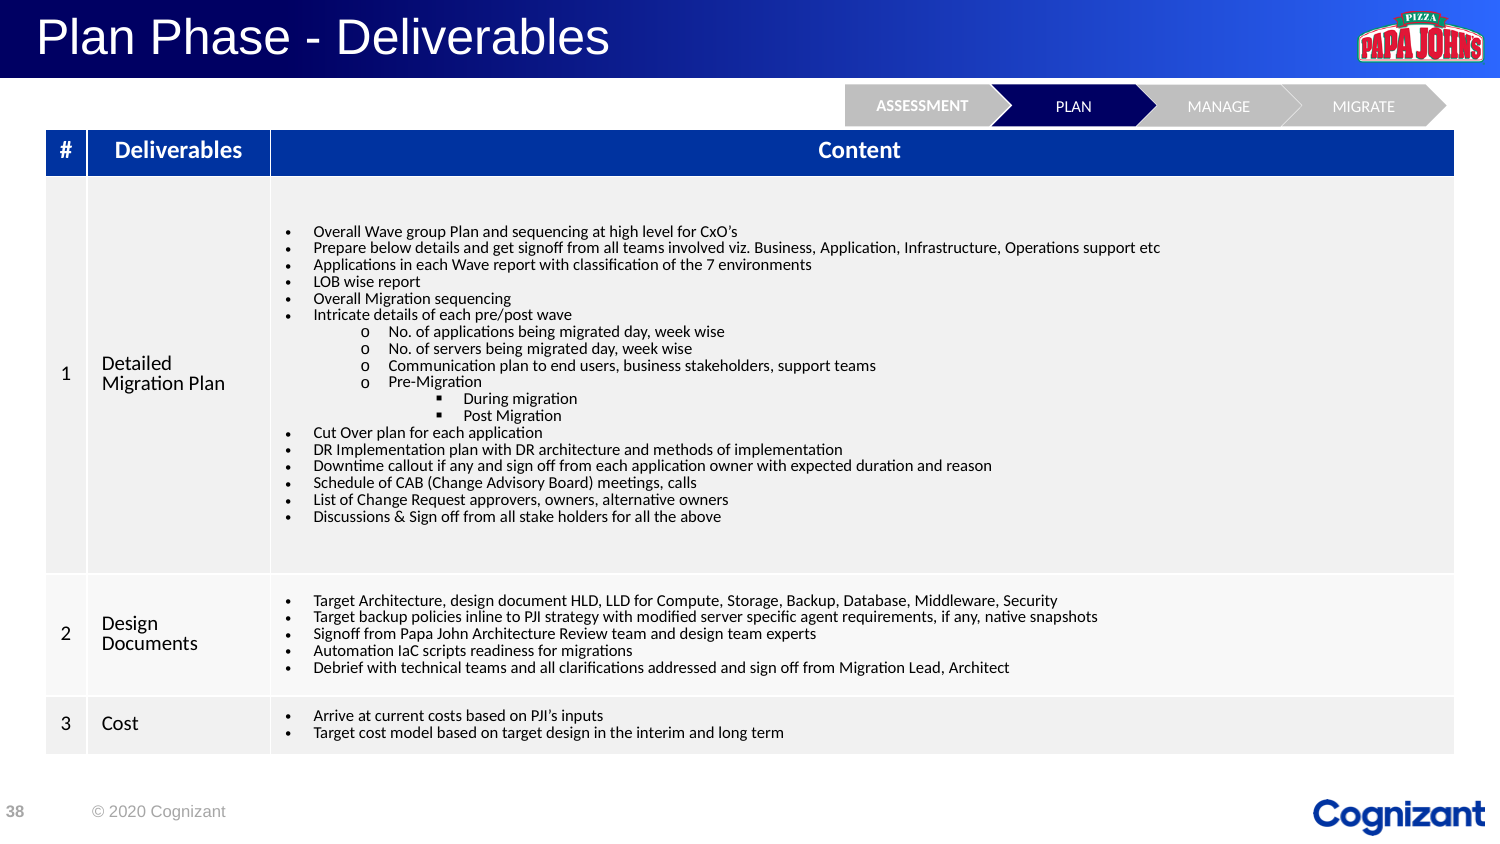

# Plan Phase - Deliverables
ASSESSMENT
PLAN
MIGRATE
MANAGE
| # | Deliverables | Content |
| --- | --- | --- |
| 1 | Detailed Migration Plan | Overall Wave group Plan and sequencing at high level for CxO’s Prepare below details and get signoff from all teams involved viz. Business, Application, Infrastructure, Operations support etc Applications in each Wave report with classification of the 7 environments LOB wise report Overall Migration sequencing Intricate details of each pre/post wave No. of applications being migrated day, week wise No. of servers being migrated day, week wise Communication plan to end users, business stakeholders, support teams Pre-Migration During migration Post Migration Cut Over plan for each application DR Implementation plan with DR architecture and methods of implementation Downtime callout if any and sign off from each application owner with expected duration and reason Schedule of CAB (Change Advisory Board) meetings, calls List of Change Request approvers, owners, alternative owners Discussions & Sign off from all stake holders for all the above |
| 2 | Design Documents | Target Architecture, design document HLD, LLD for Compute, Storage, Backup, Database, Middleware, Security Target backup policies inline to PJI strategy with modified server specific agent requirements, if any, native snapshots Signoff from Papa John Architecture Review team and design team experts Automation IaC scripts readiness for migrations Debrief with technical teams and all clarifications addressed and sign off from Migration Lead, Architect |
| 3 | Cost | Arrive at current costs based on PJI’s inputs Target cost model based on target design in the interim and long term |